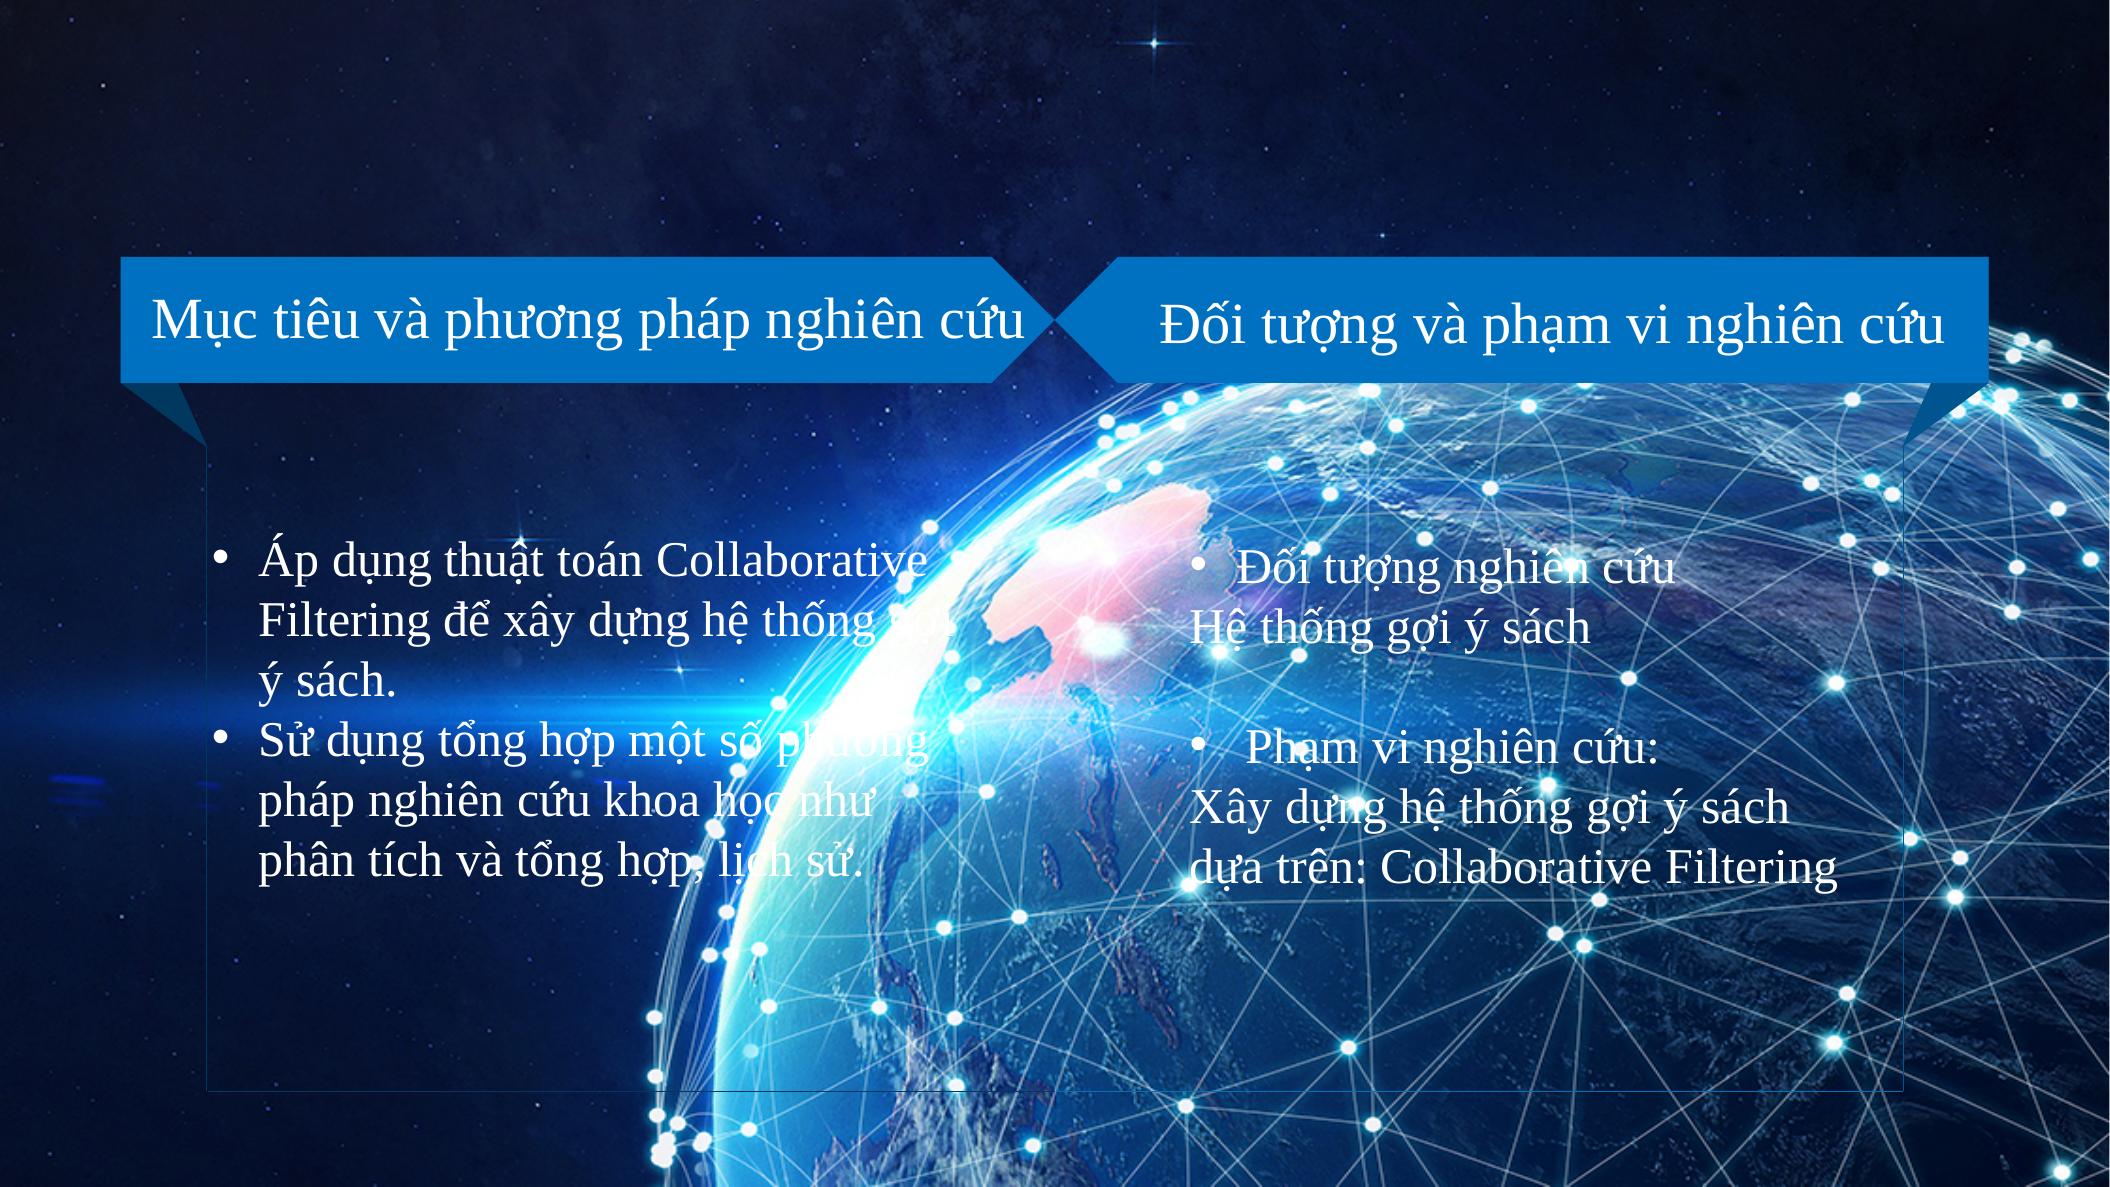

Đối tượng và phạm vi nghiên cứu

Mục tiêu và phương pháp nghiên cứu

Áp dụng thuật toán Collaborative Filtering để xây dựng hệ thống gợi ý sách.
Sử dụng tổng hợp một số phương pháp nghiên cứu khoa học như phân tích và tổng hợp, lịch sử.

Đối tượng nghiên cứu
Hệ thống gợi ý sách

Phạm vi nghiên cứu:
Xây dựng hệ thống gợi ý sách dựa trên: Collaborative Filtering